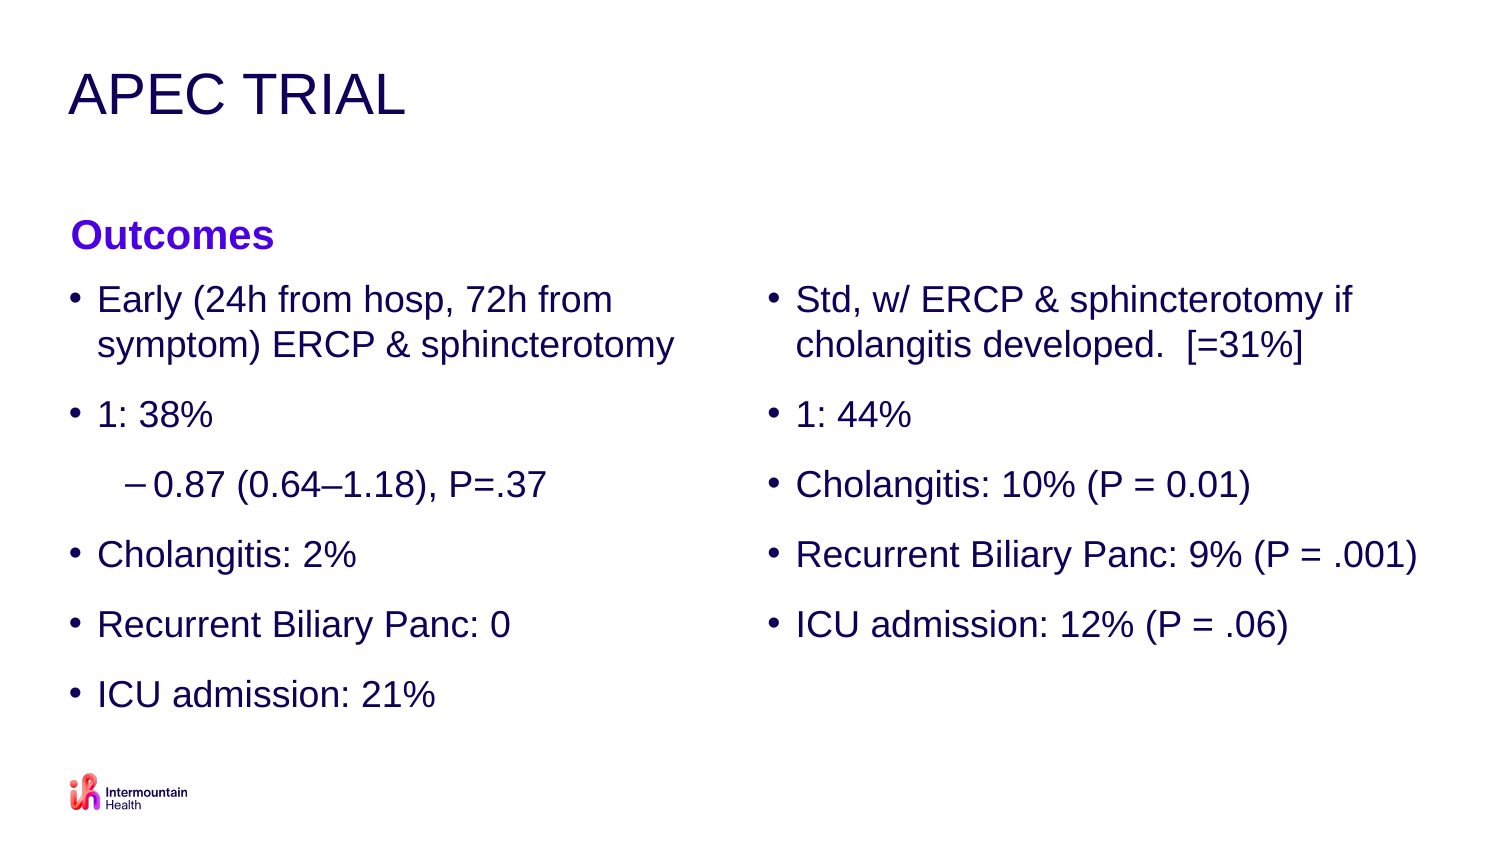

# APEC TRIAL
Outcomes
Early (24h from hosp, 72h from symptom) ERCP & sphincterotomy
1: 38%
0.87 (0.64–1.18), P=.37
Cholangitis: 2%
Recurrent Biliary Panc: 0
ICU admission: 21%
Std, w/ ERCP & sphincterotomy if cholangitis developed.  [=31%]
1: 44%
Cholangitis: 10% (P = 0.01)
Recurrent Biliary Panc: 9% (P = .001)
ICU admission: 12% (P = .06)
12/2/25